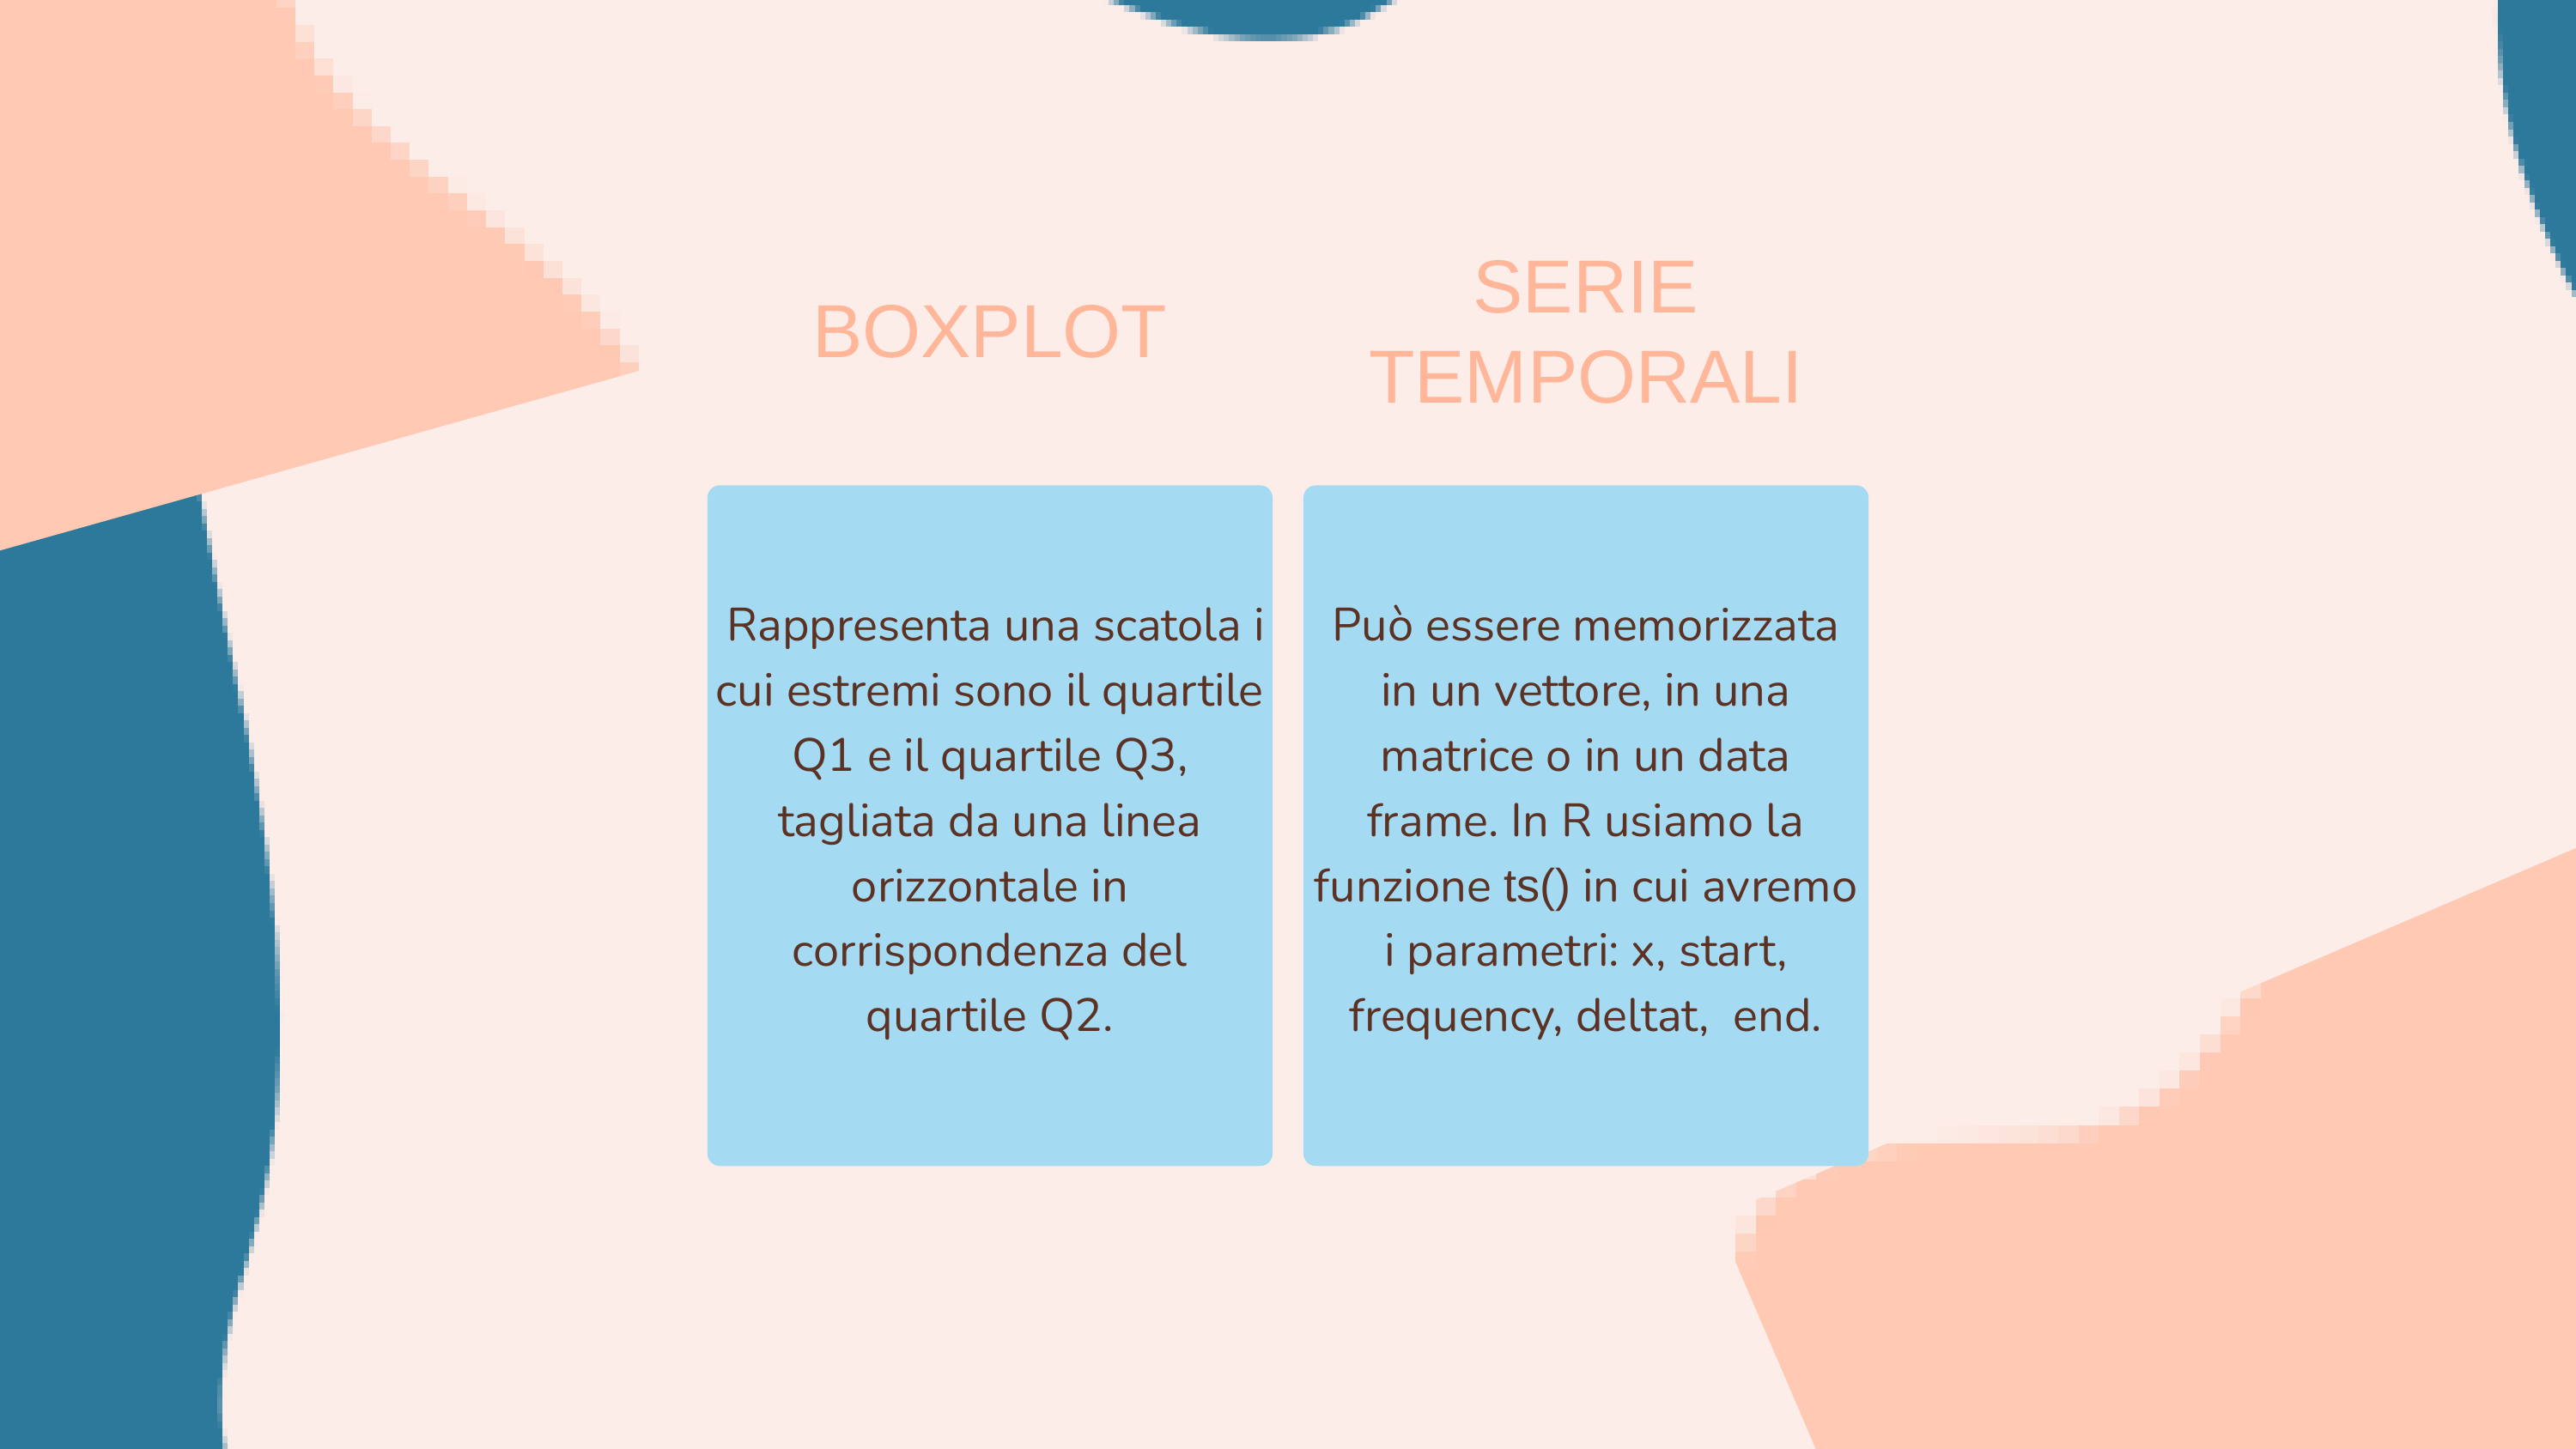

SERIE TEMPORALI
BOXPLOT

 Rappresenta una scatola i cui estremi sono il quartile Q1 e il quartile Q3, tagliata da una linea orizzontale in corrispondenza del quartile Q2.

Può essere memorizzata in un vettore, in una matrice o in un data frame. In R usiamo la funzione ts() in cui avremo i parametri: x, start, frequency, deltat,  end.